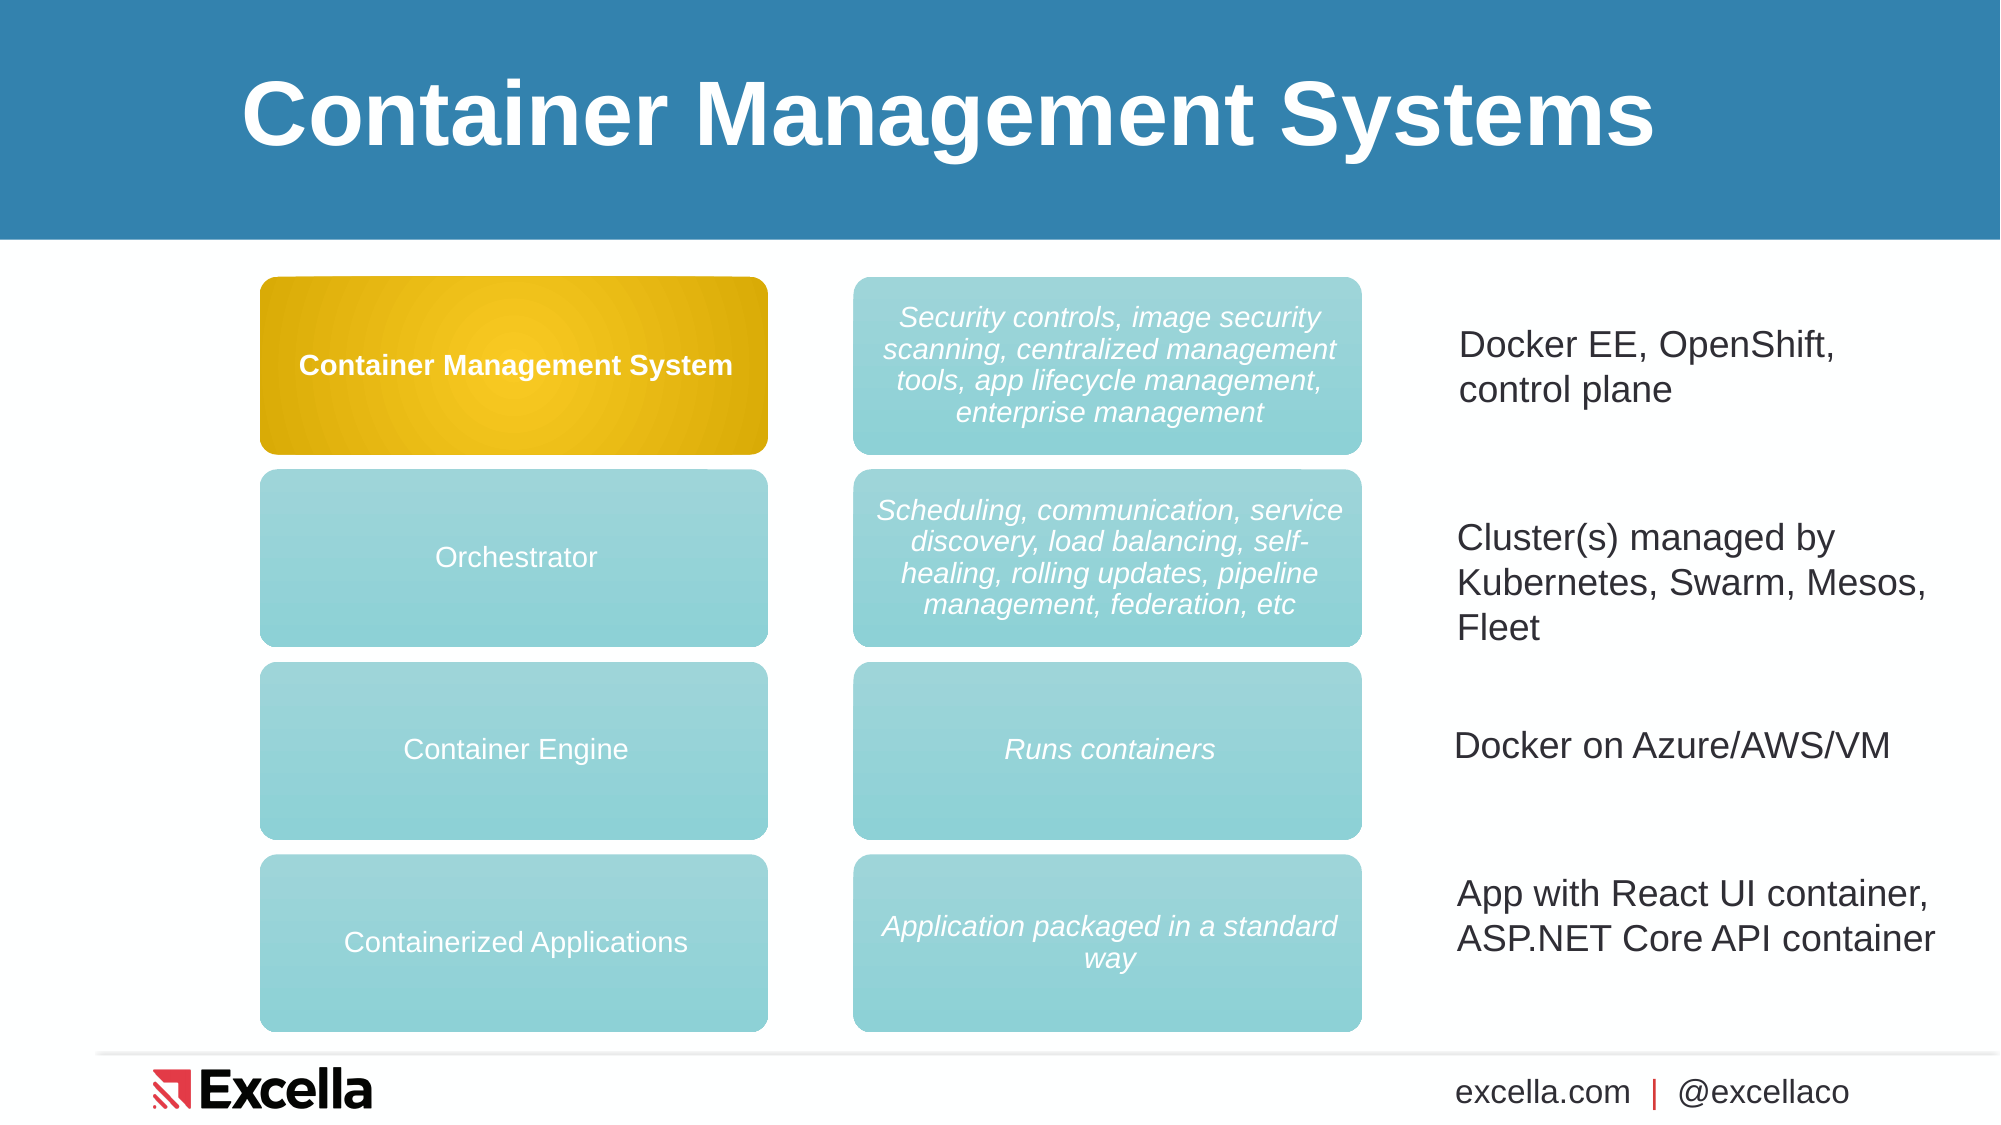

# Container Management Systems
Container Management System
Orchestrator
Container Engine
Containerized Applications
Security controls, image security scanning, centralized management tools, app lifecycle management, enterprise management
Scheduling, communication, service discovery, load balancing, self-healing, rolling updates, pipeline management, federation, etc
Runs containers
Application packaged in a standard way
Docker EE, OpenShift,
control plane
Cluster(s) managed by Kubernetes, Swarm, Mesos, Fleet
Docker on Azure/AWS/VM
App with React UI container, ASP.NET Core API container